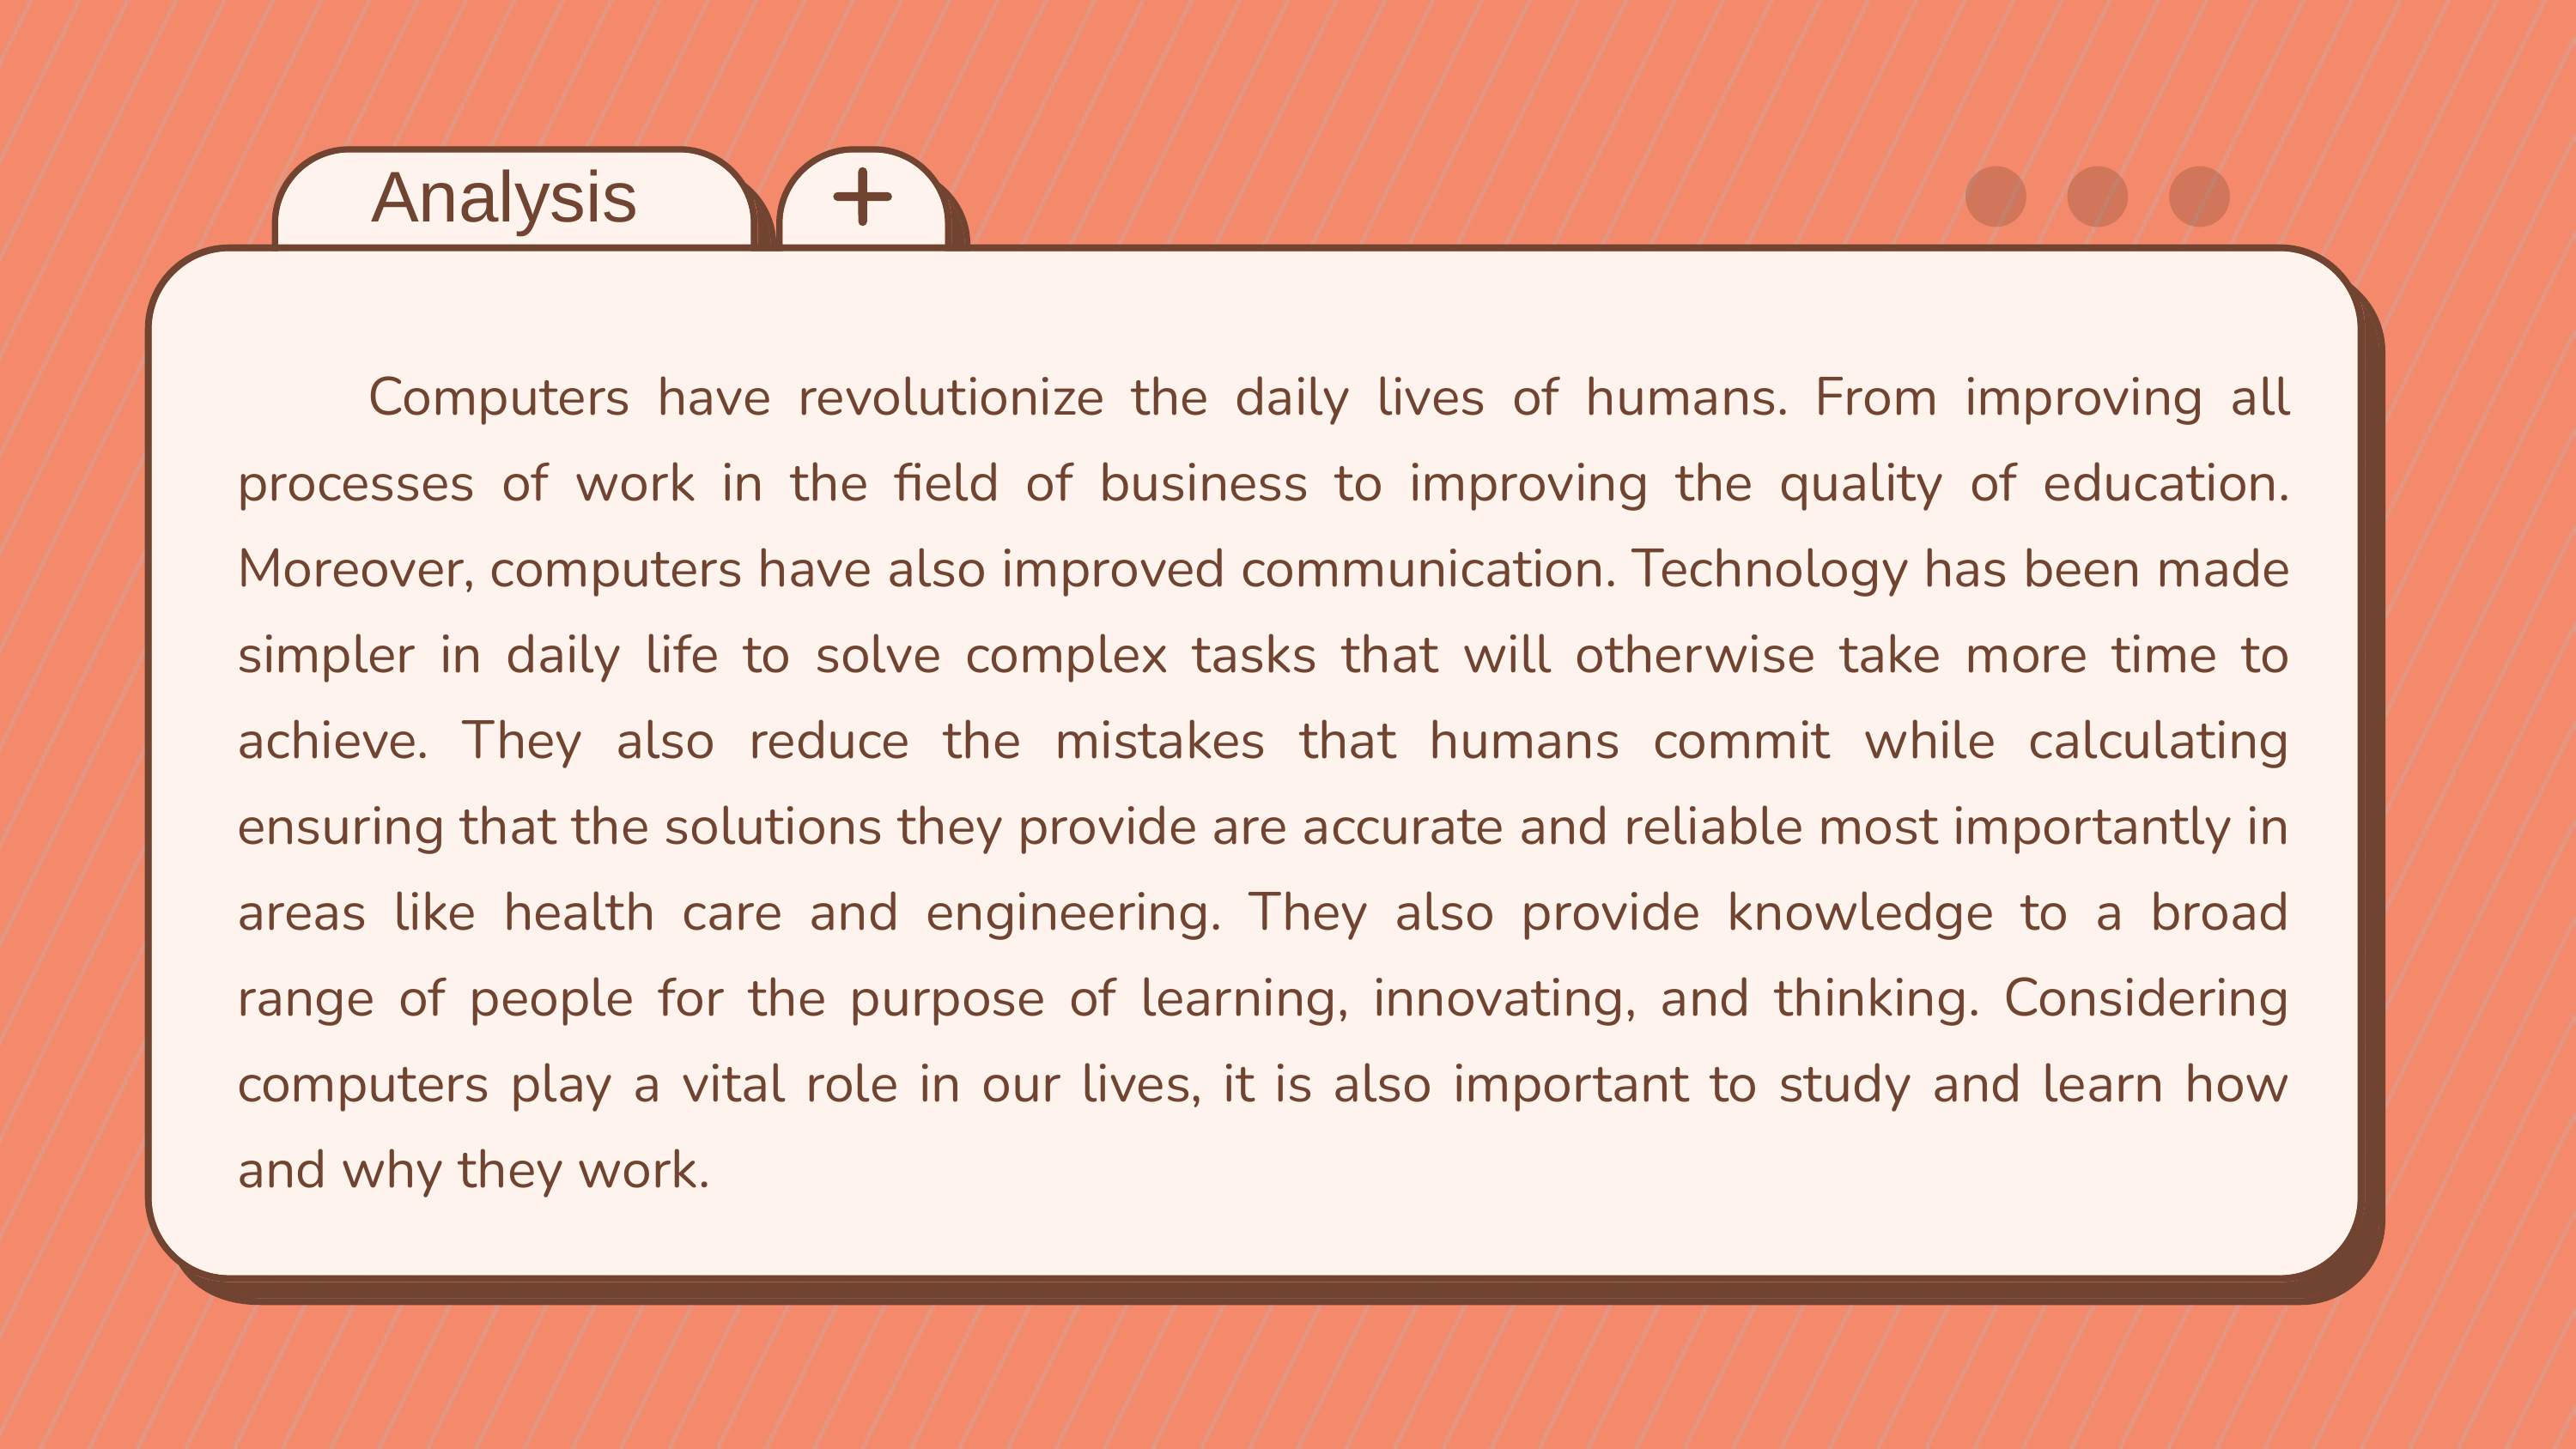

Analysis

     Computers have revolutionize the daily lives of humans. From improving all processes of work in the field of business to improving the quality of education. Moreover, computers have also improved communication. Technology has been made simpler in daily life to solve complex tasks that will otherwise take more time to achieve. They also reduce the mistakes that humans commit while calculating ensuring that the solutions they provide are accurate and reliable most importantly in areas like health care and engineering. They also provide knowledge to a broad range of people for the purpose of learning, innovating, and thinking. Considering computers play a vital role in our lives, it is also important to study and learn how and why they work.